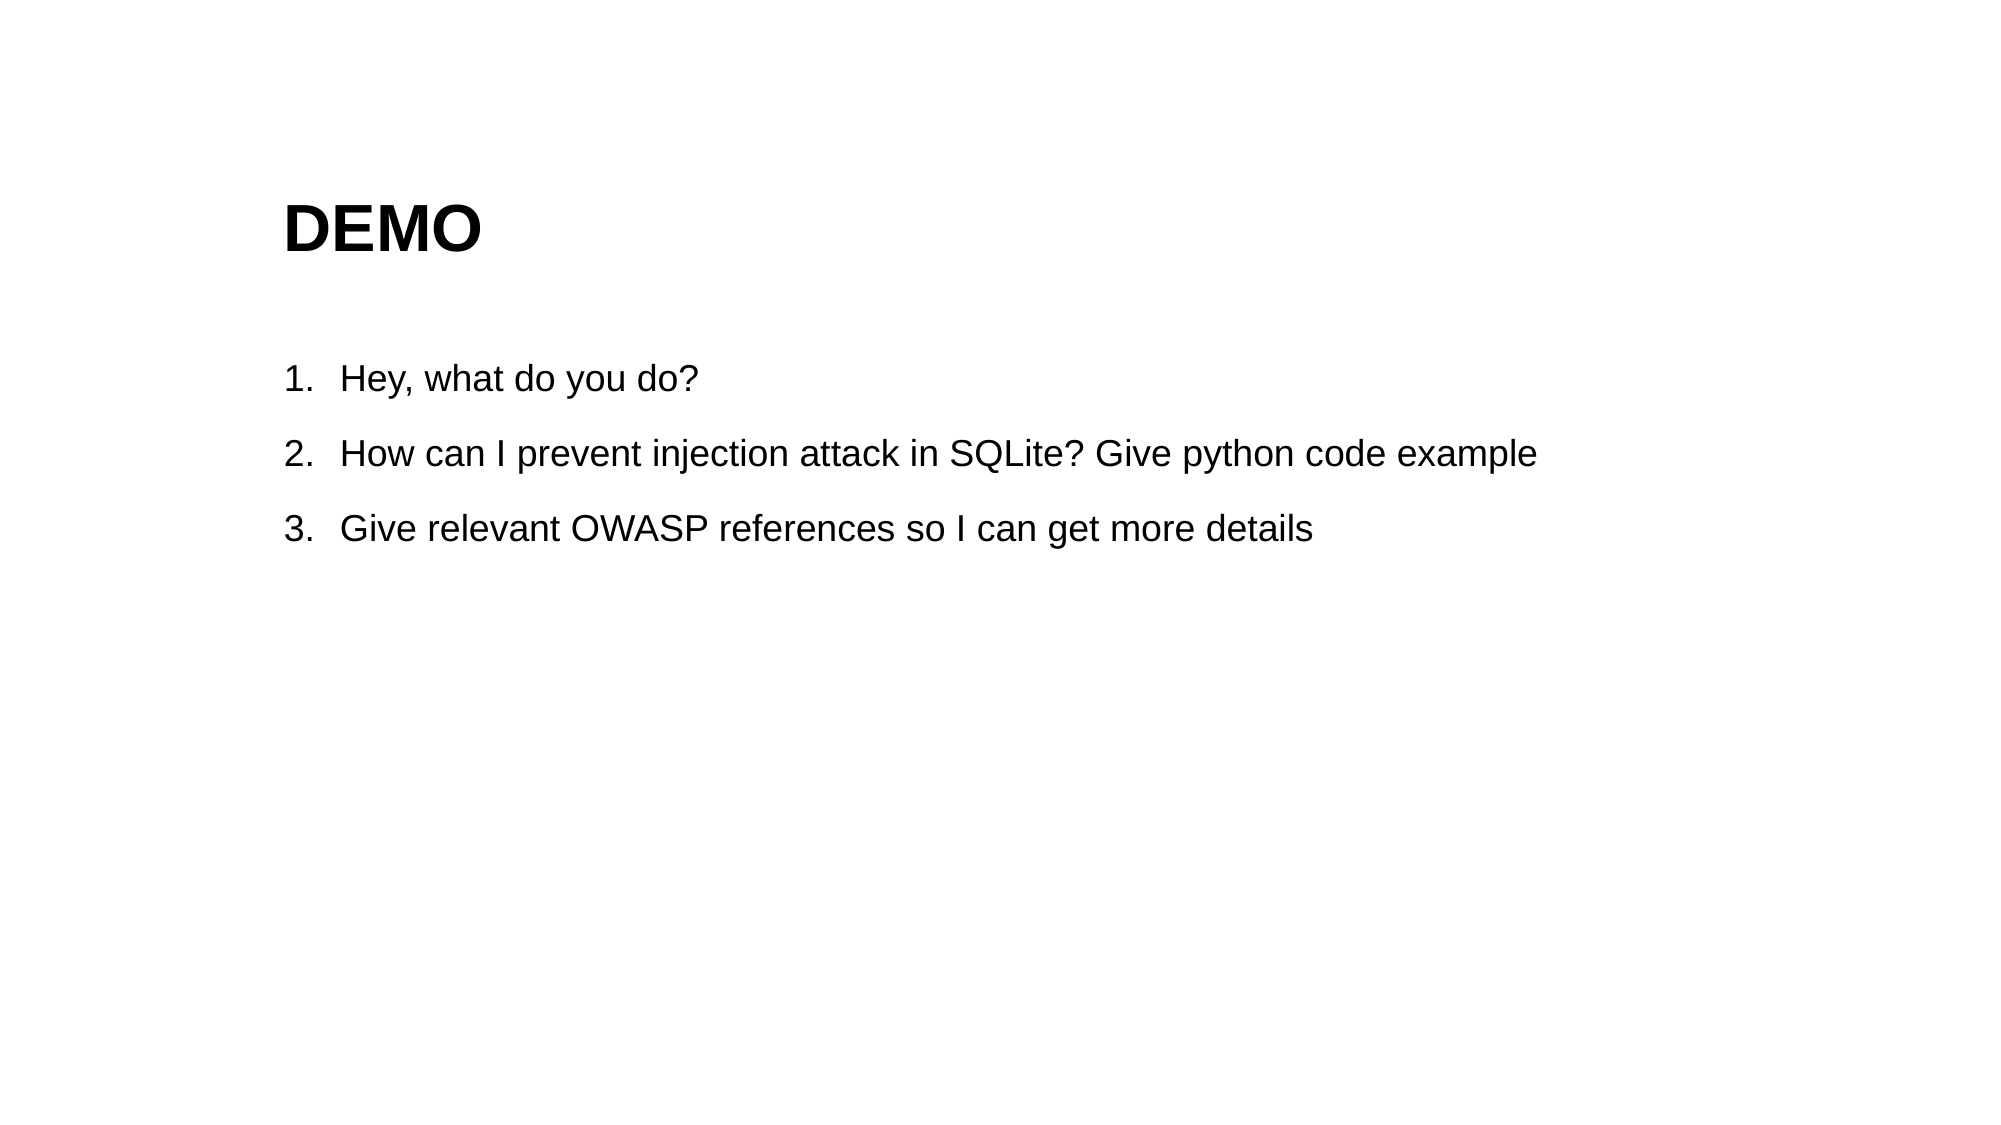

# DEMO
Hey, what do you do?
How can I prevent injection attack in SQLite? Give python code example
Give relevant OWASP references so I can get more details